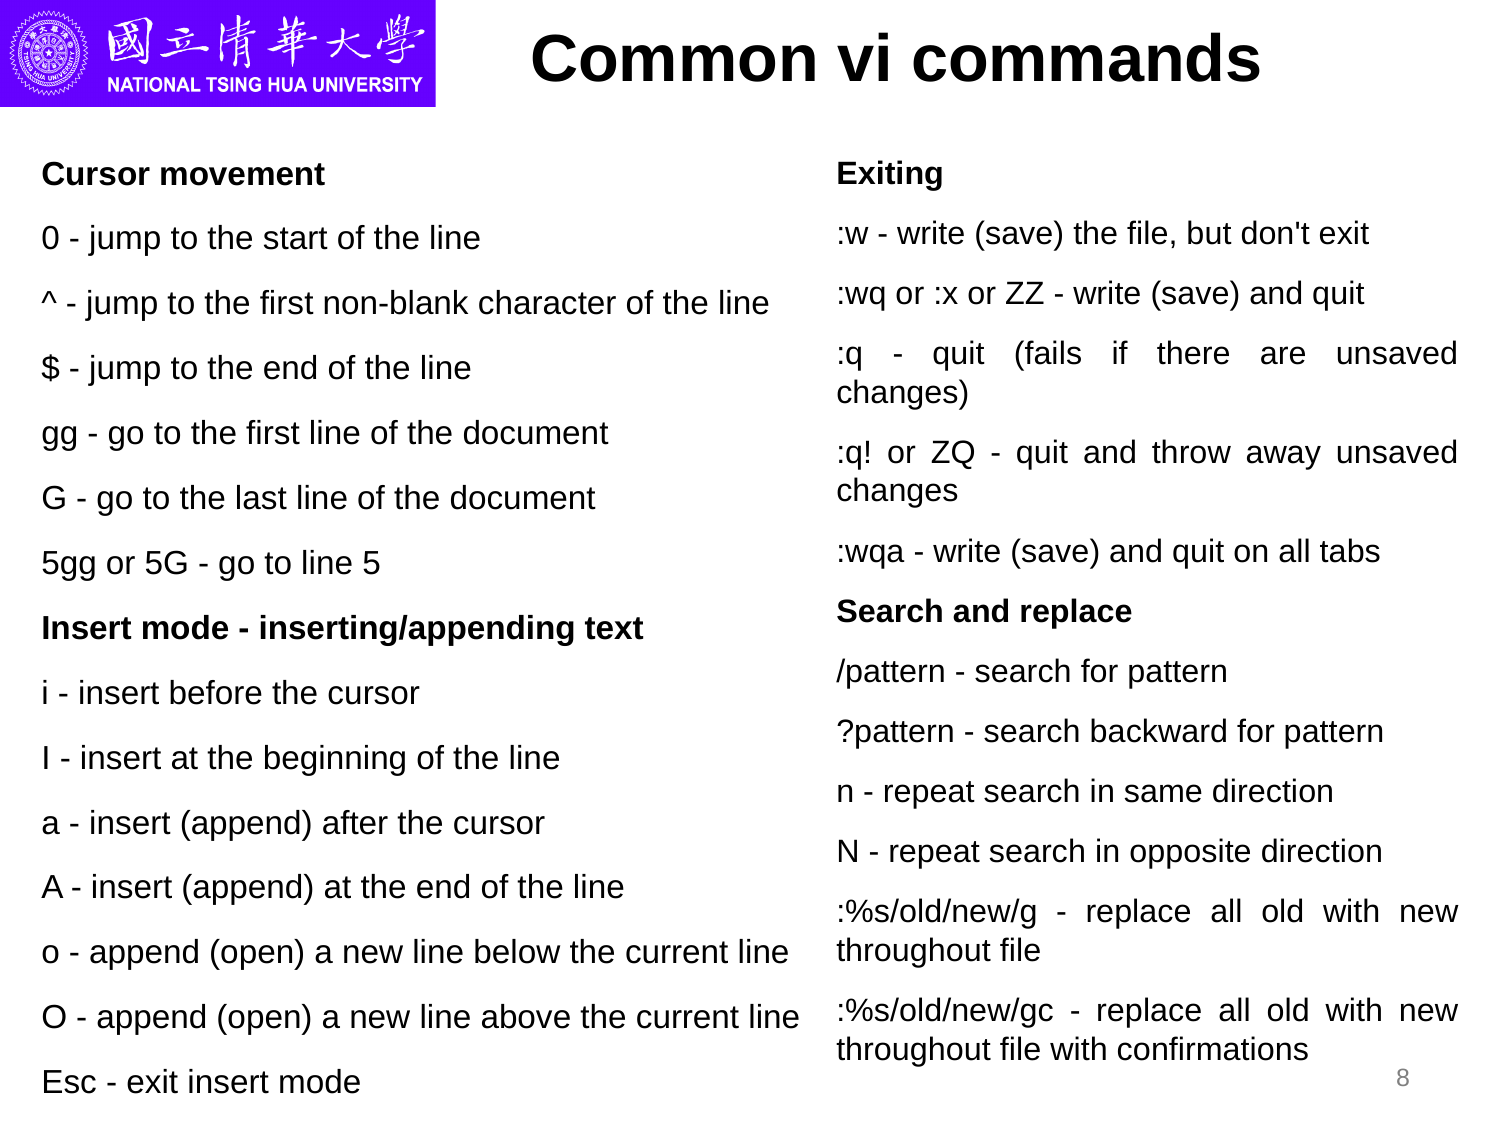

# Common vi commands
Exiting
:w - write (save) the file, but don't exit
:wq or :x or ZZ - write (save) and quit
:q - quit (fails if there are unsaved changes)
:q! or ZQ - quit and throw away unsaved changes
:wqa - write (save) and quit on all tabs
Search and replace
/pattern - search for pattern
?pattern - search backward for pattern
n - repeat search in same direction
N - repeat search in opposite direction
:%s/old/new/g - replace all old with new throughout file
:%s/old/new/gc - replace all old with new throughout file with confirmations
Cursor movement
0 - jump to the start of the line
^ - jump to the first non-blank character of the line
$ - jump to the end of the line
gg - go to the first line of the document
G - go to the last line of the document
5gg or 5G - go to line 5
Insert mode - inserting/appending text
i - insert before the cursor
I - insert at the beginning of the line
a - insert (append) after the cursor
A - insert (append) at the end of the line
o - append (open) a new line below the current line
O - append (open) a new line above the current line
Esc - exit insert mode
8